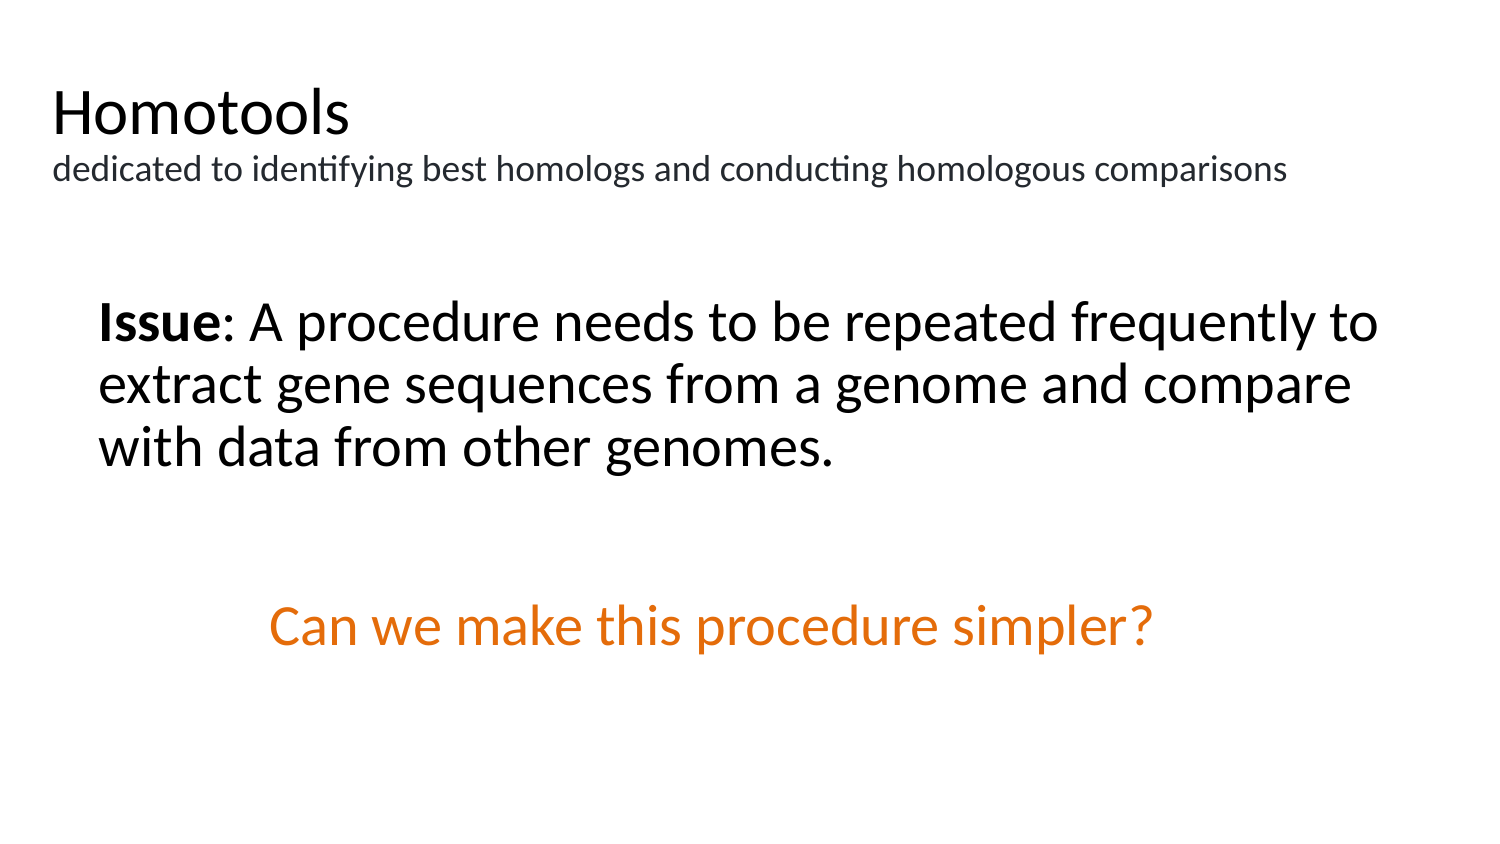

# Homotools dedicated to identifying best homologs and conducting homologous comparisons
Issue: A procedure needs to be repeated frequently to extract gene sequences from a genome and compare with data from other genomes.
Can we make this procedure simpler?